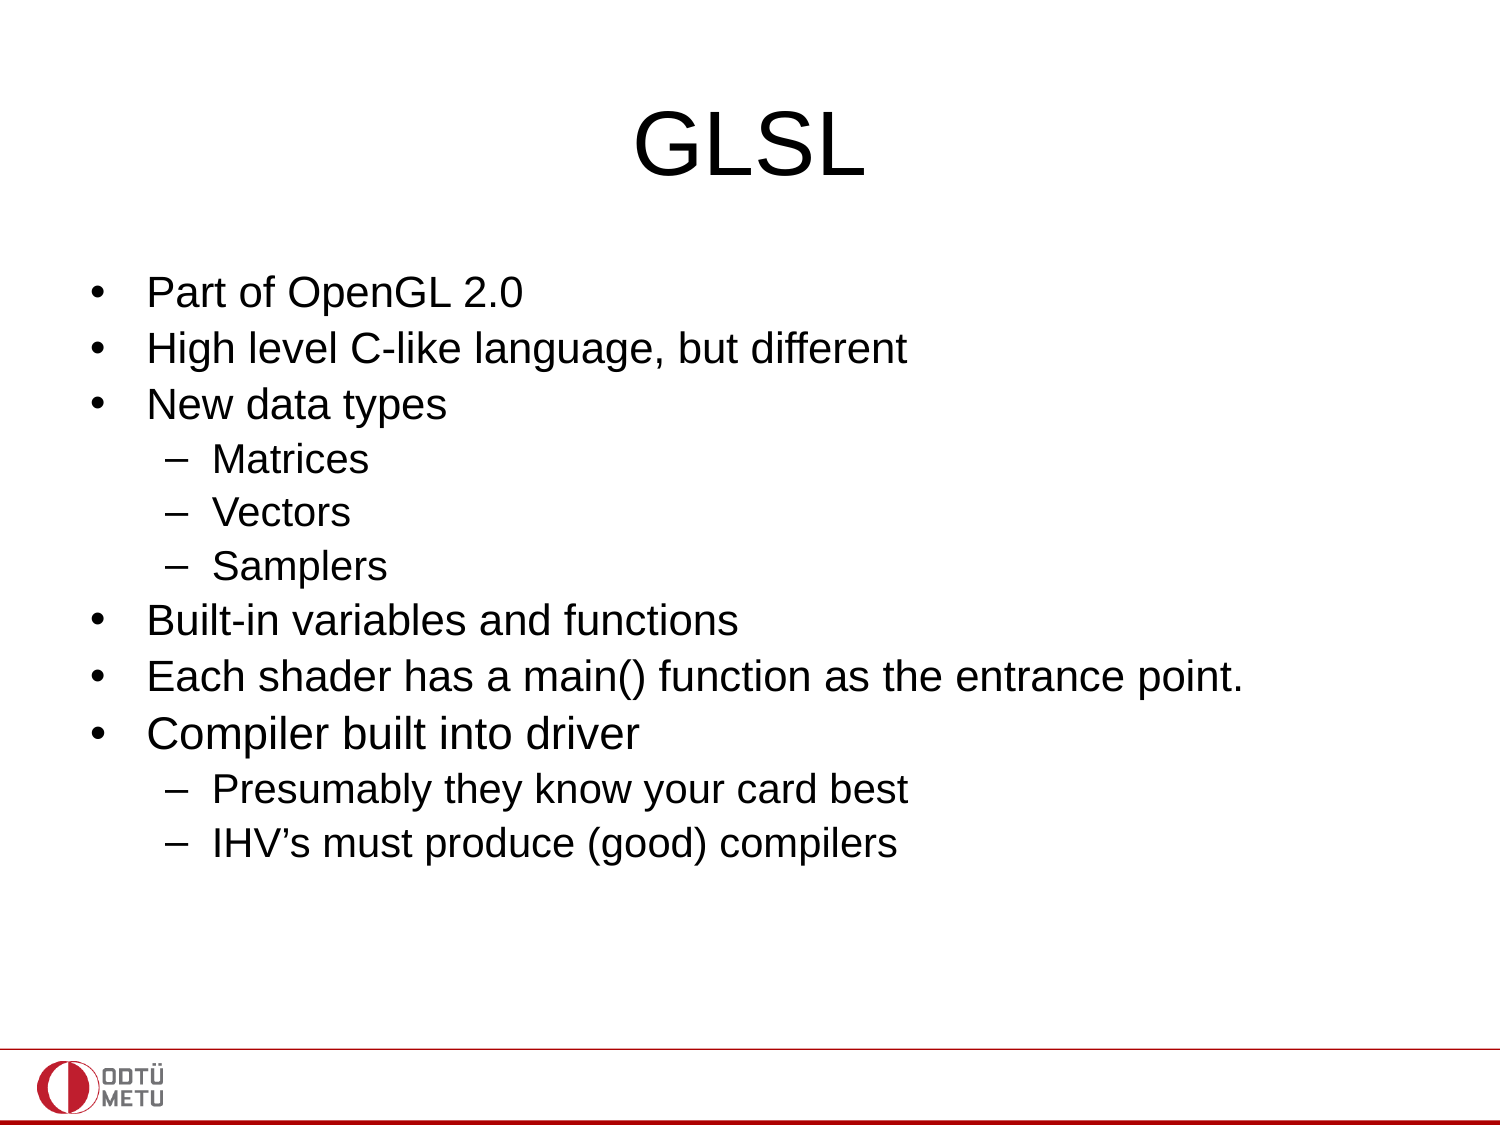

# GLSL
Part of OpenGL 2.0
High level C-like language, but different
New data types
Matrices
Vectors
Samplers
Built-in variables and functions
Each shader has a main() function as the entrance point.
Compiler built into driver
Presumably they know your card best
IHV’s must produce (good) compilers